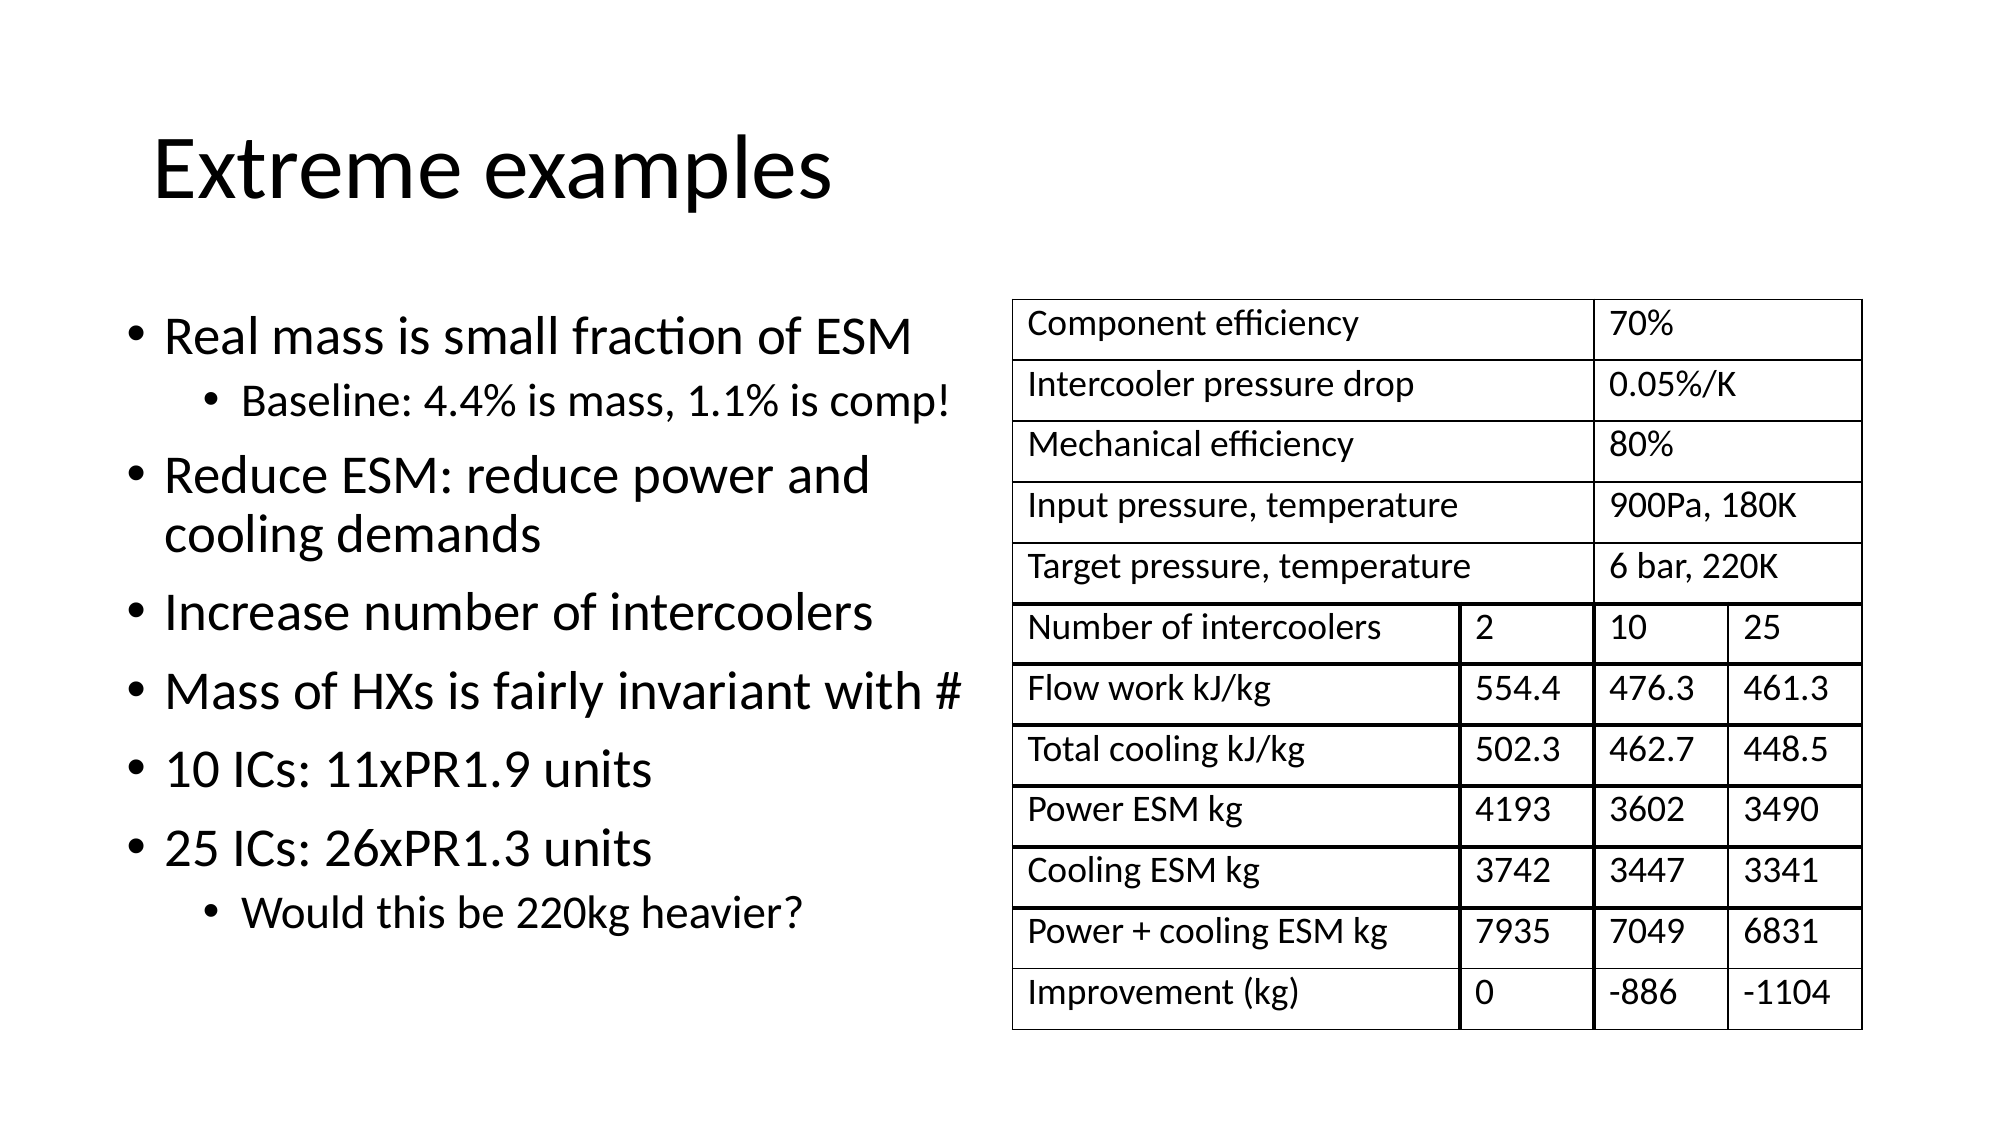

# Extreme examples
Real mass is small fraction of ESM
Baseline: 4.4% is mass, 1.1% is comp!
Reduce ESM: reduce power and cooling demands
Increase number of intercoolers
Mass of HXs is fairly invariant with #
10 ICs: 11xPR1.9 units
25 ICs: 26xPR1.3 units
Would this be 220kg heavier?
| Component efficiency |  | 70% |  |
| --- | --- | --- | --- |
| Intercooler pressure drop |  | 0.05%/K |  |
| Mechanical efficiency |  | 80% |  |
| Input pressure, temperature |  | 900Pa, 180K |  |
| Target pressure, temperature |  | 6 bar, 220K |  |
| Number of intercoolers | 2 | 10 | 25 |
| Flow work kJ/kg | 554.4 | 476.3 | 461.3 |
| Total cooling kJ/kg | 502.3 | 462.7 | 448.5 |
| Power ESM kg | 4193 | 3602 | 3490 |
| Cooling ESM kg | 3742 | 3447 | 3341 |
| Power + cooling ESM kg | 7935 | 7049 | 6831 |
| Improvement (kg) | 0 | -886 | -1104 |